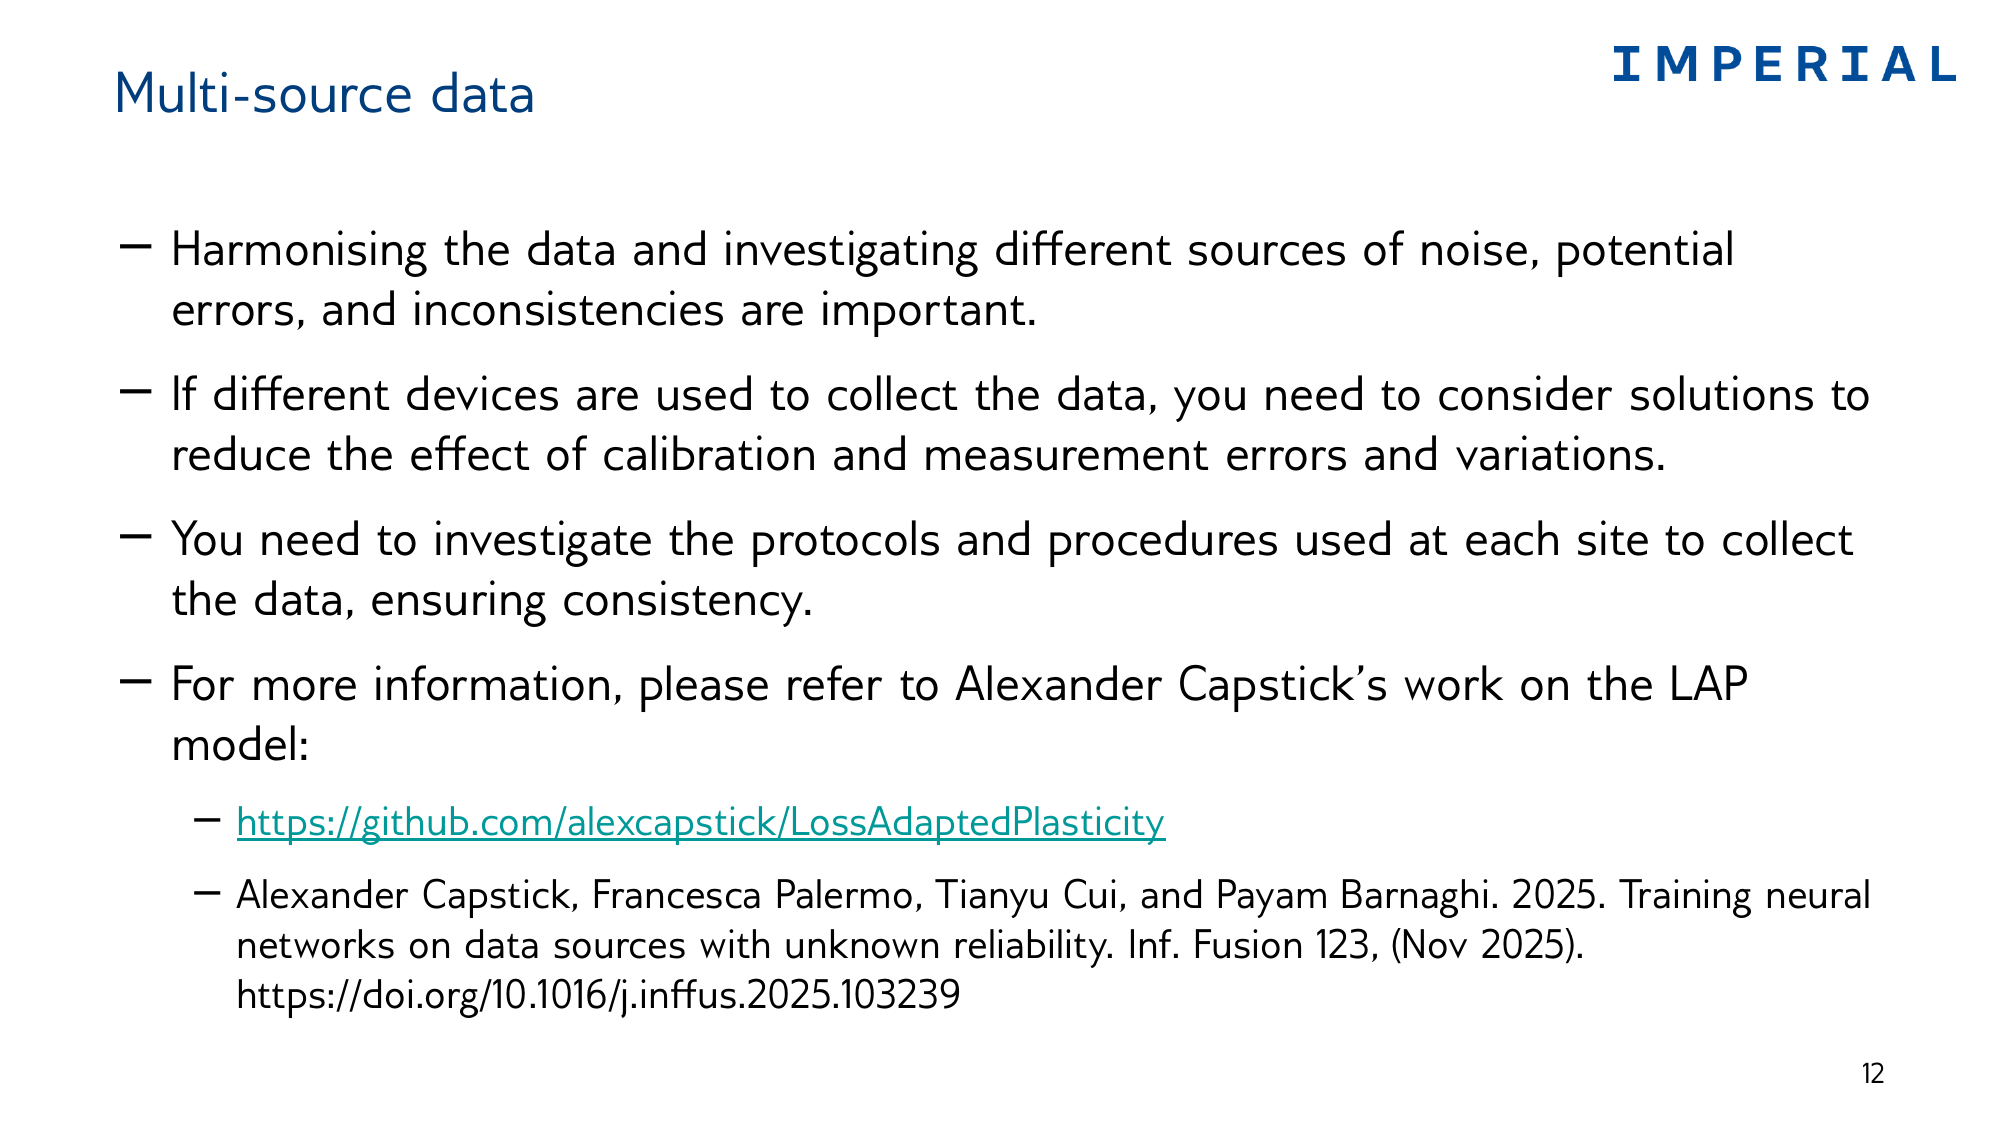

# Multi-source data
Harmonising the data and investigating different sources of noise, potential errors, and inconsistencies are important.
If different devices are used to collect the data, you need to consider solutions to reduce the effect of calibration and measurement errors and variations.
You need to investigate the protocols and procedures used at each site to collect the data, ensuring consistency.
For more information, please refer to Alexander Capstick’s work on the LAP model:
https://github.com/alexcapstick/LossAdaptedPlasticity
Alexander Capstick, Francesca Palermo, Tianyu Cui, and Payam Barnaghi. 2025. Training neural networks on data sources with unknown reliability. Inf. Fusion 123, (Nov 2025). https://doi.org/10.1016/j.inffus.2025.103239
12